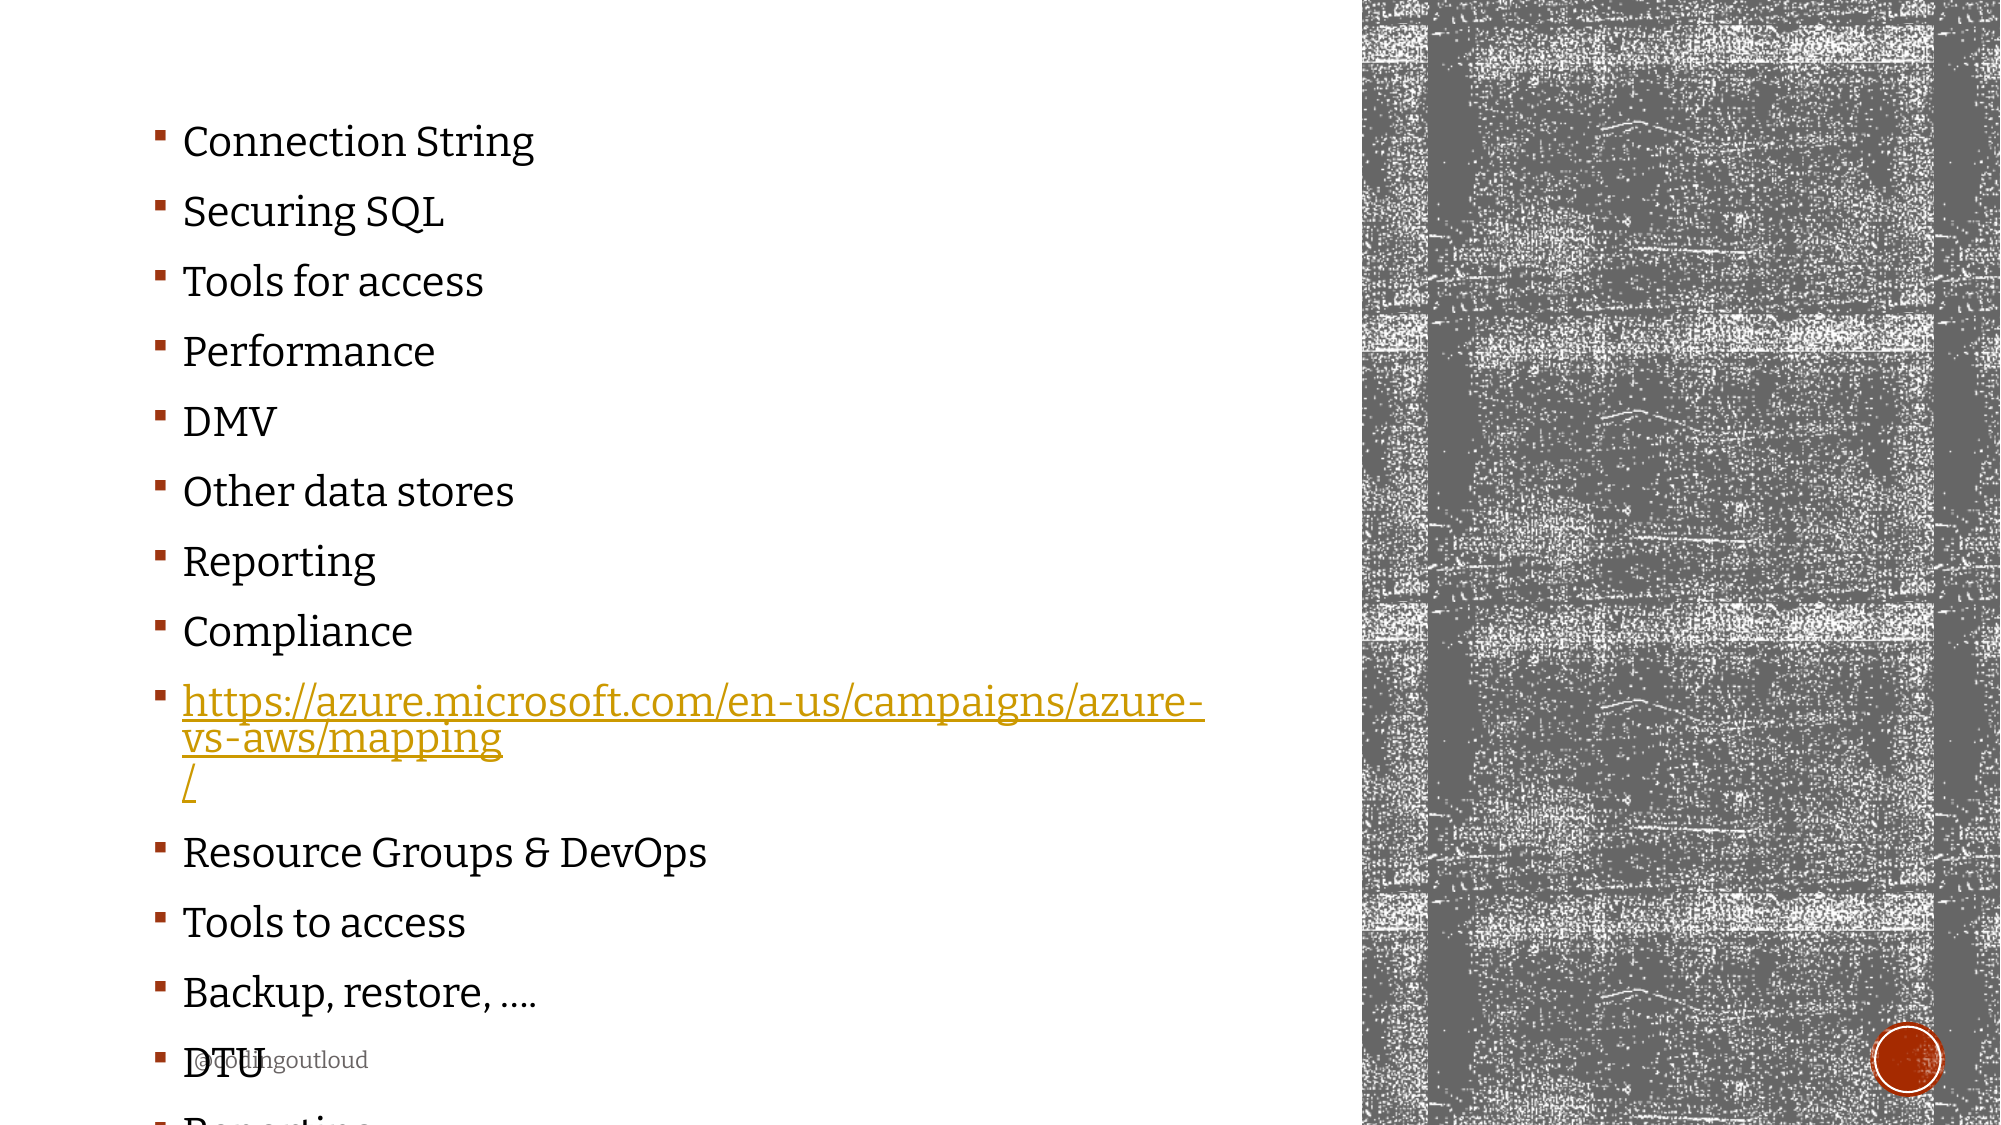

Connection String
Securing SQL
Tools for access
Performance
DMV
Other data stores
Reporting
Compliance
https://azure.microsoft.com/en-us/campaigns/azure-vs-aws/mapping/
Resource Groups & DevOps
Tools to access
Backup, restore, ….
DTU
Reporting
Data warehouse
Stream Analytics
https://azure.microsoft.com/en-us/status/#history
#

@codingoutloud